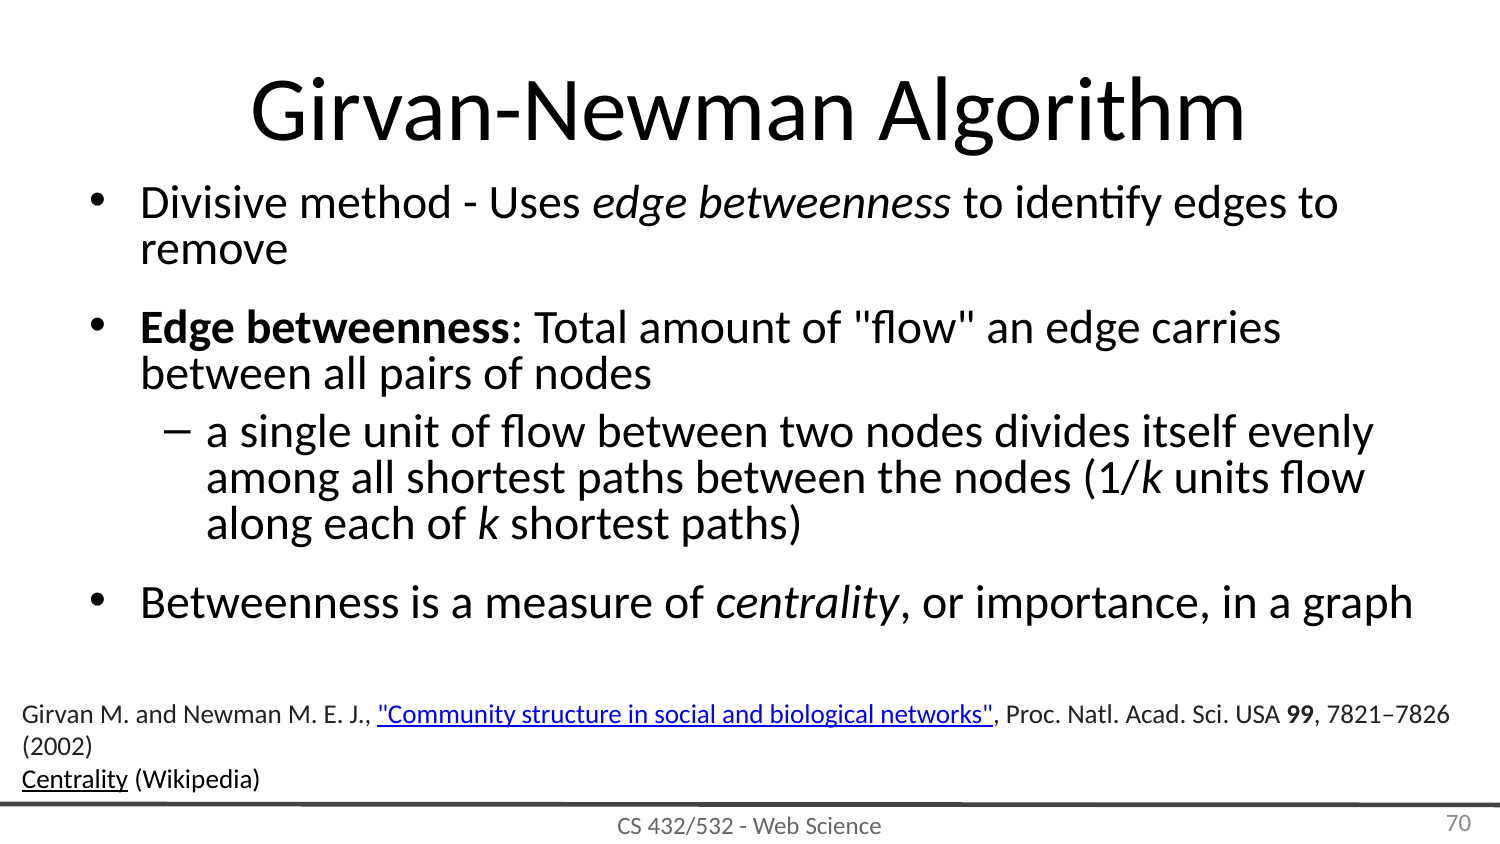

# Girvan-Newman Algorithm
Divisive method - Uses edge betweenness to identify edges to remove

Edge betweenness: Total amount of "flow" an edge carries between all pairs of nodes
a single unit of flow between two nodes divides itself evenly among all shortest paths between the nodes (1/k units flow along each of k shortest paths)

Betweenness is a measure of centrality, or importance, in a graph
Girvan M. and Newman M. E. J., "Community structure in social and biological networks", Proc. Natl. Acad. Sci. USA 99, 7821–7826 (2002)
Centrality (Wikipedia)
70